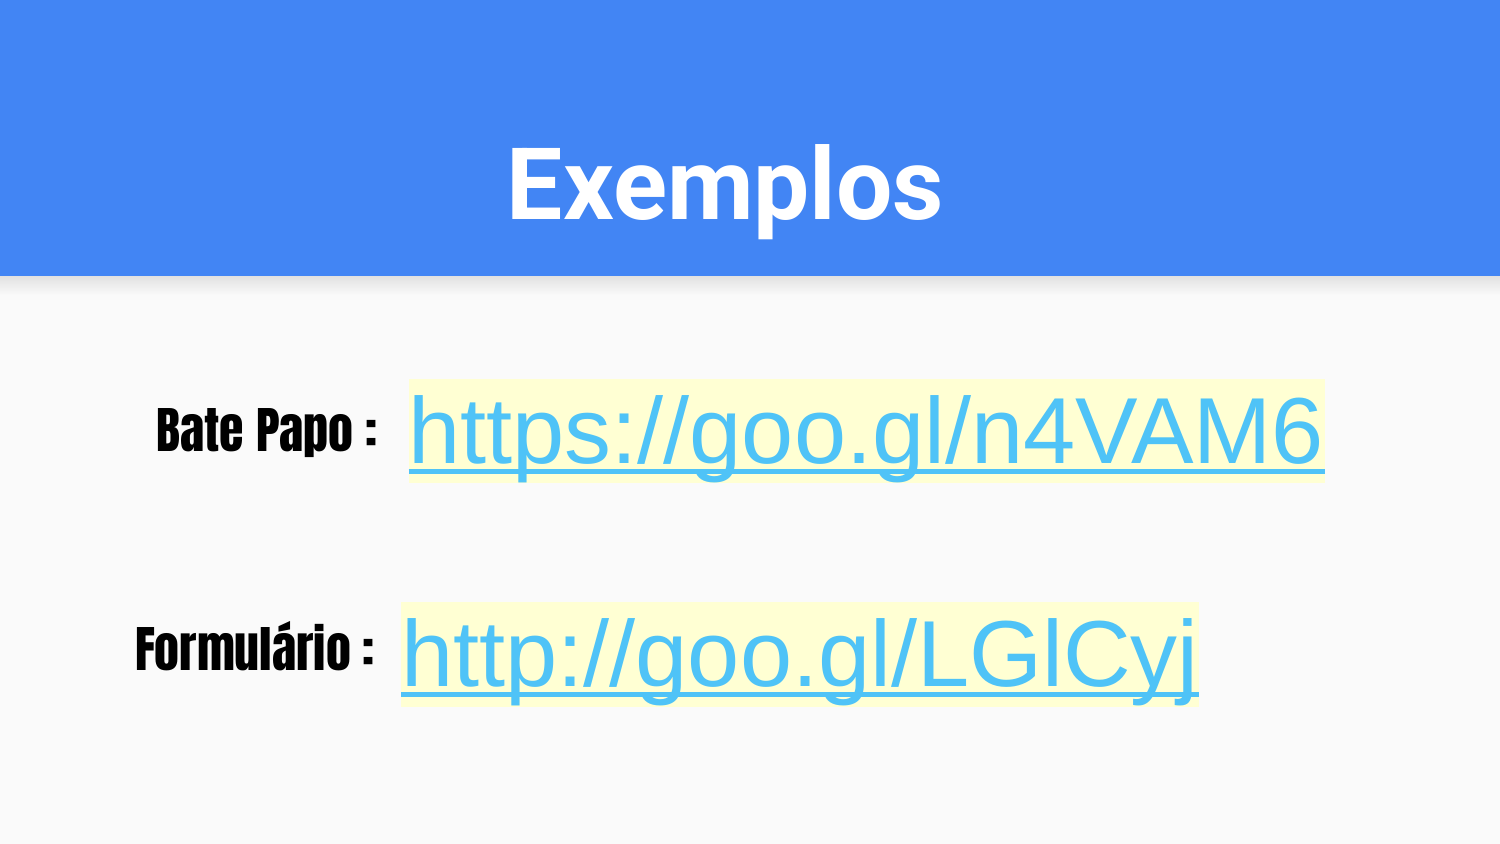

# Exemplos
https://goo.gl/n4VAM6
Bate Papo :
http://goo.gl/LGlCyj
Formulário :